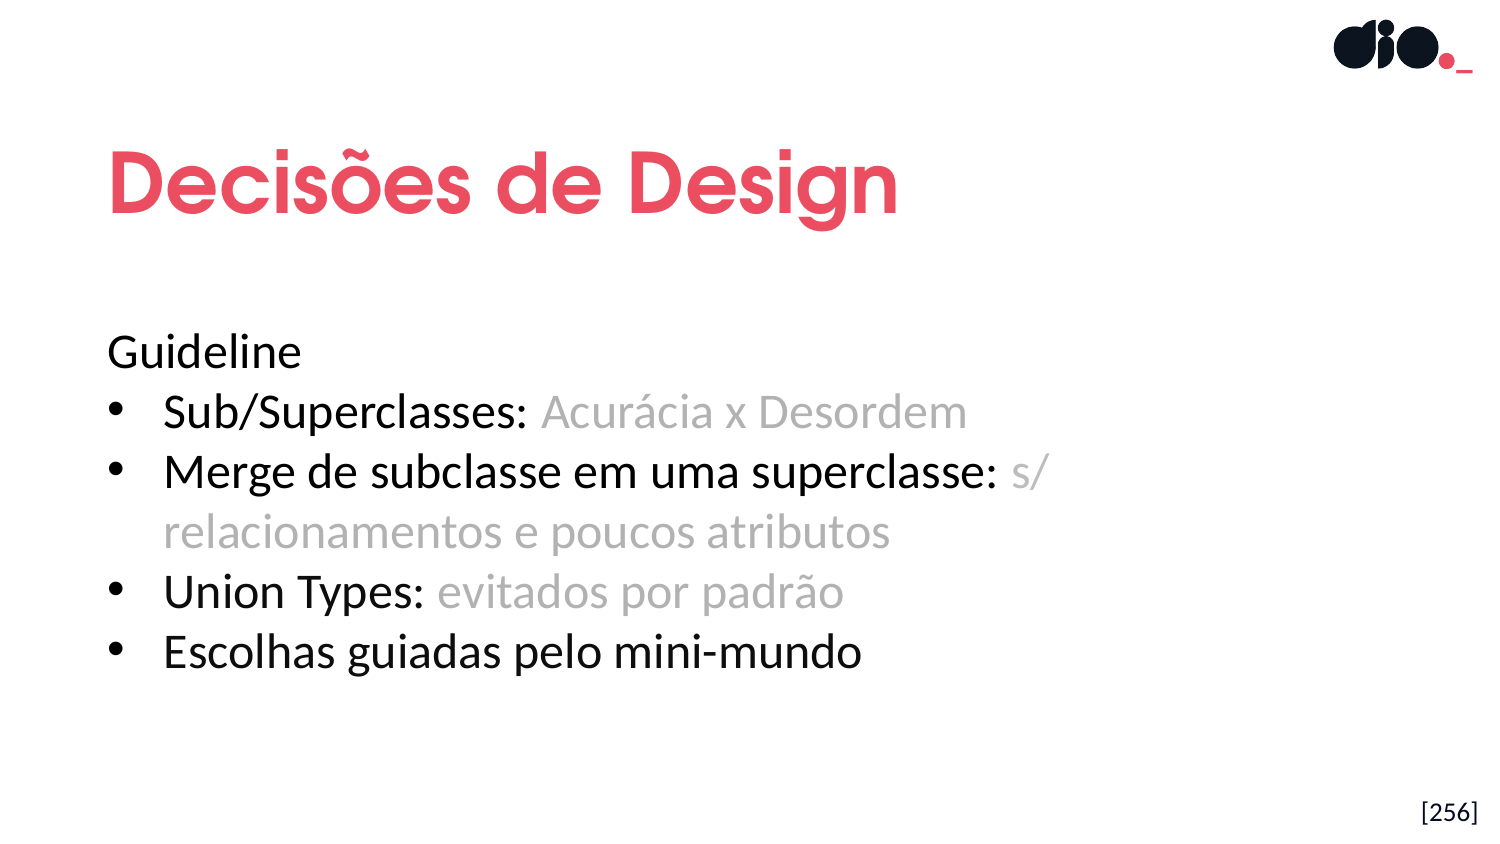

Decisões de Design
Guideline
Sub/Superclasses: Acurácia x Desordem
Merge de subclasse em uma superclasse: s/ relacionamentos e poucos atributos
Union Types: evitados por padrão
Escolhas guiadas pelo mini-mundo
[256]